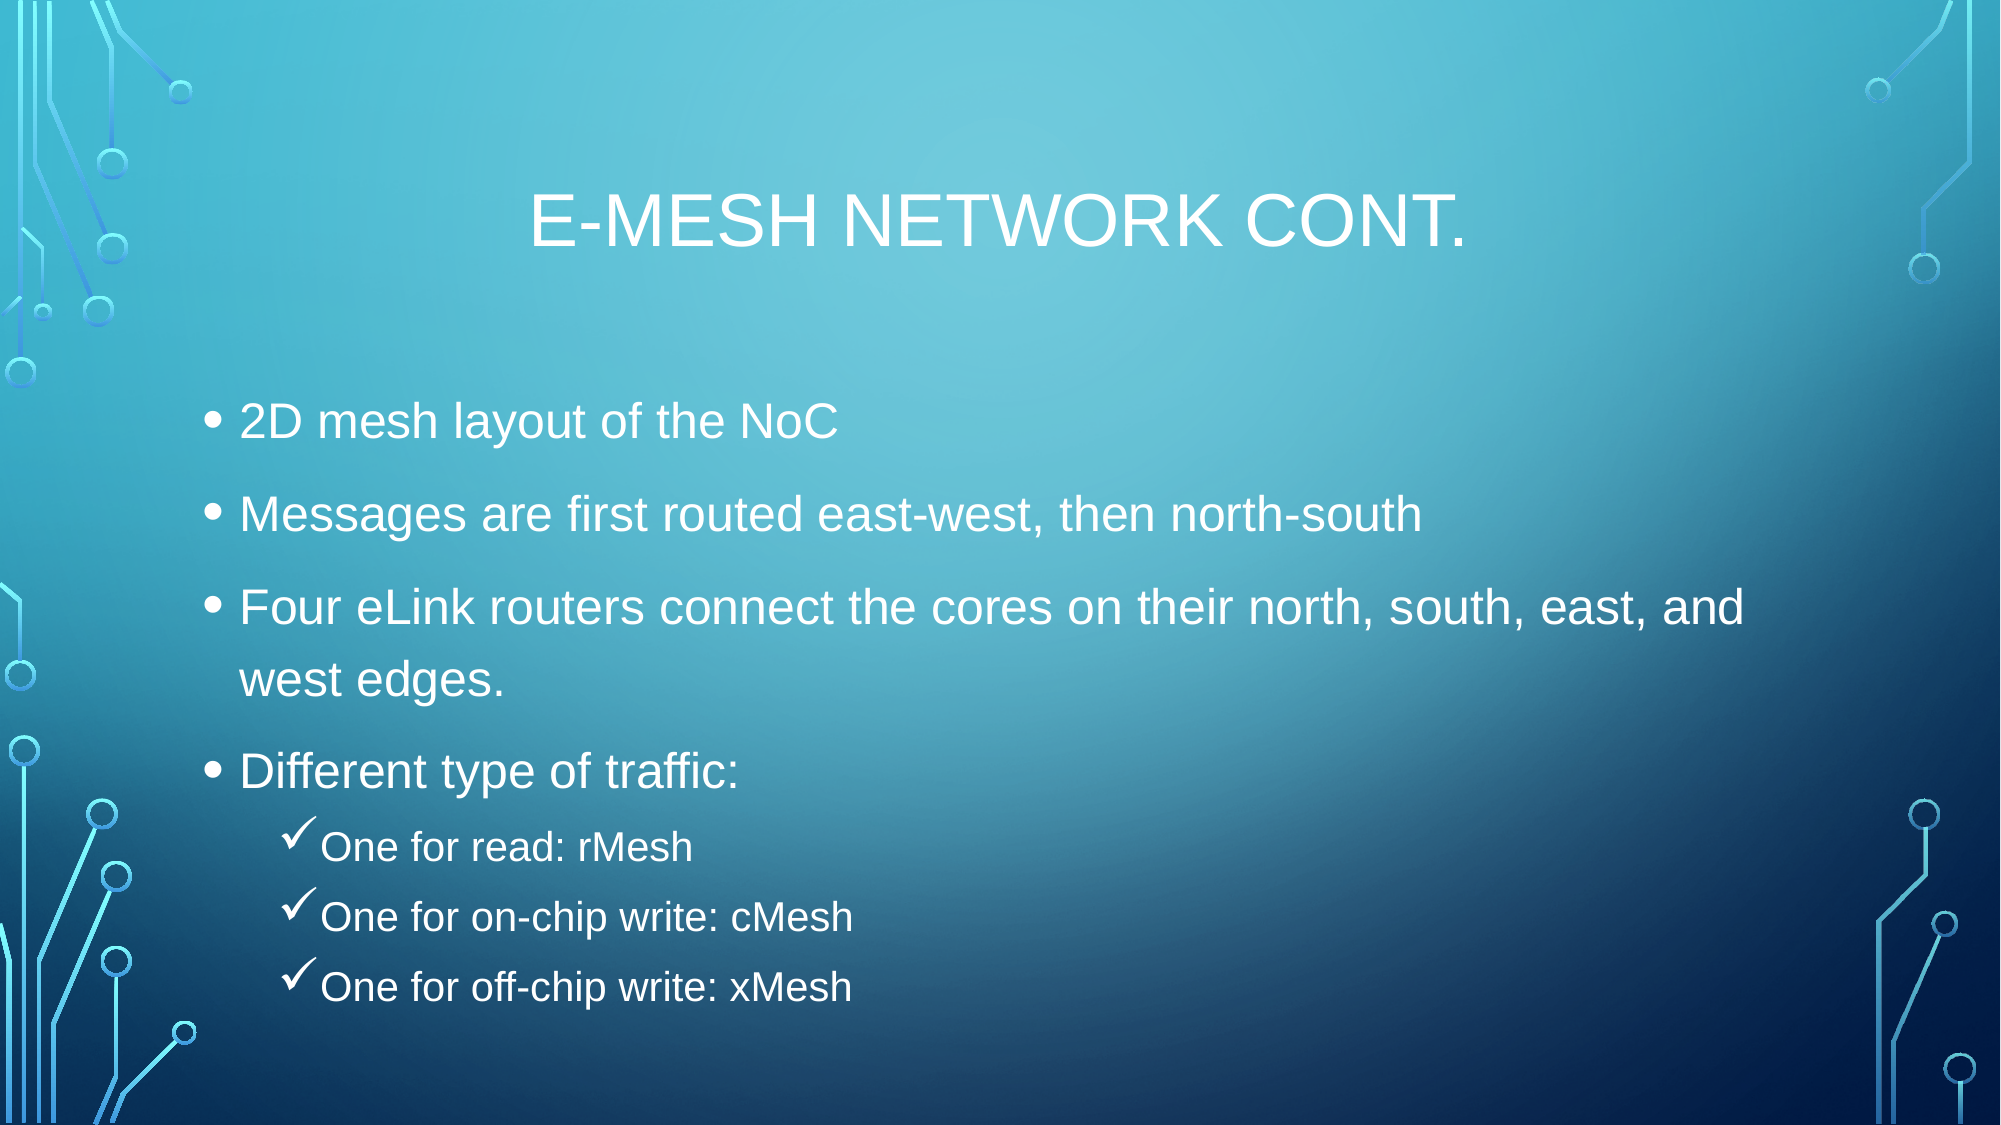

# E-Mesh Network cont.
2D mesh layout of the NoC
Messages are first routed east-west, then north-south
Four eLink routers connect the cores on their north, south, east, and west edges.
Different type of traffic:
One for read: rMesh
One for on-chip write: cMesh
One for off-chip write: xMesh